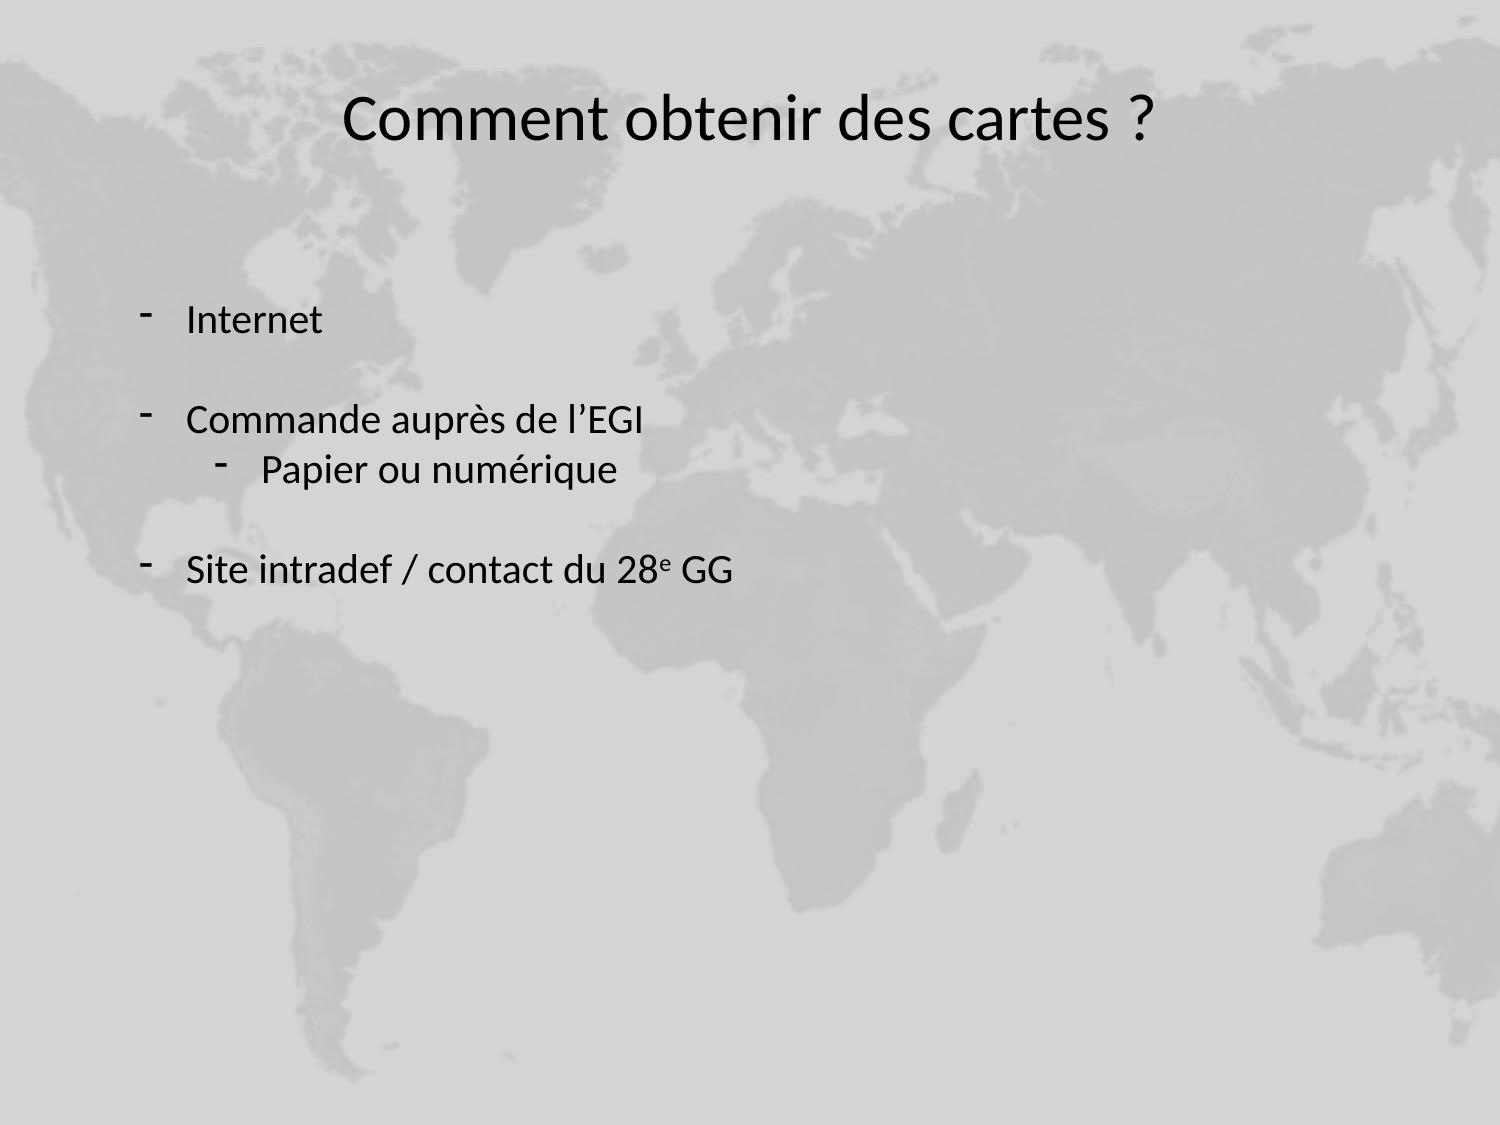

Comment obtenir des cartes ?
Internet

Commande auprès de l’EGI
Papier ou numérique

Site intradef / contact du 28e GG